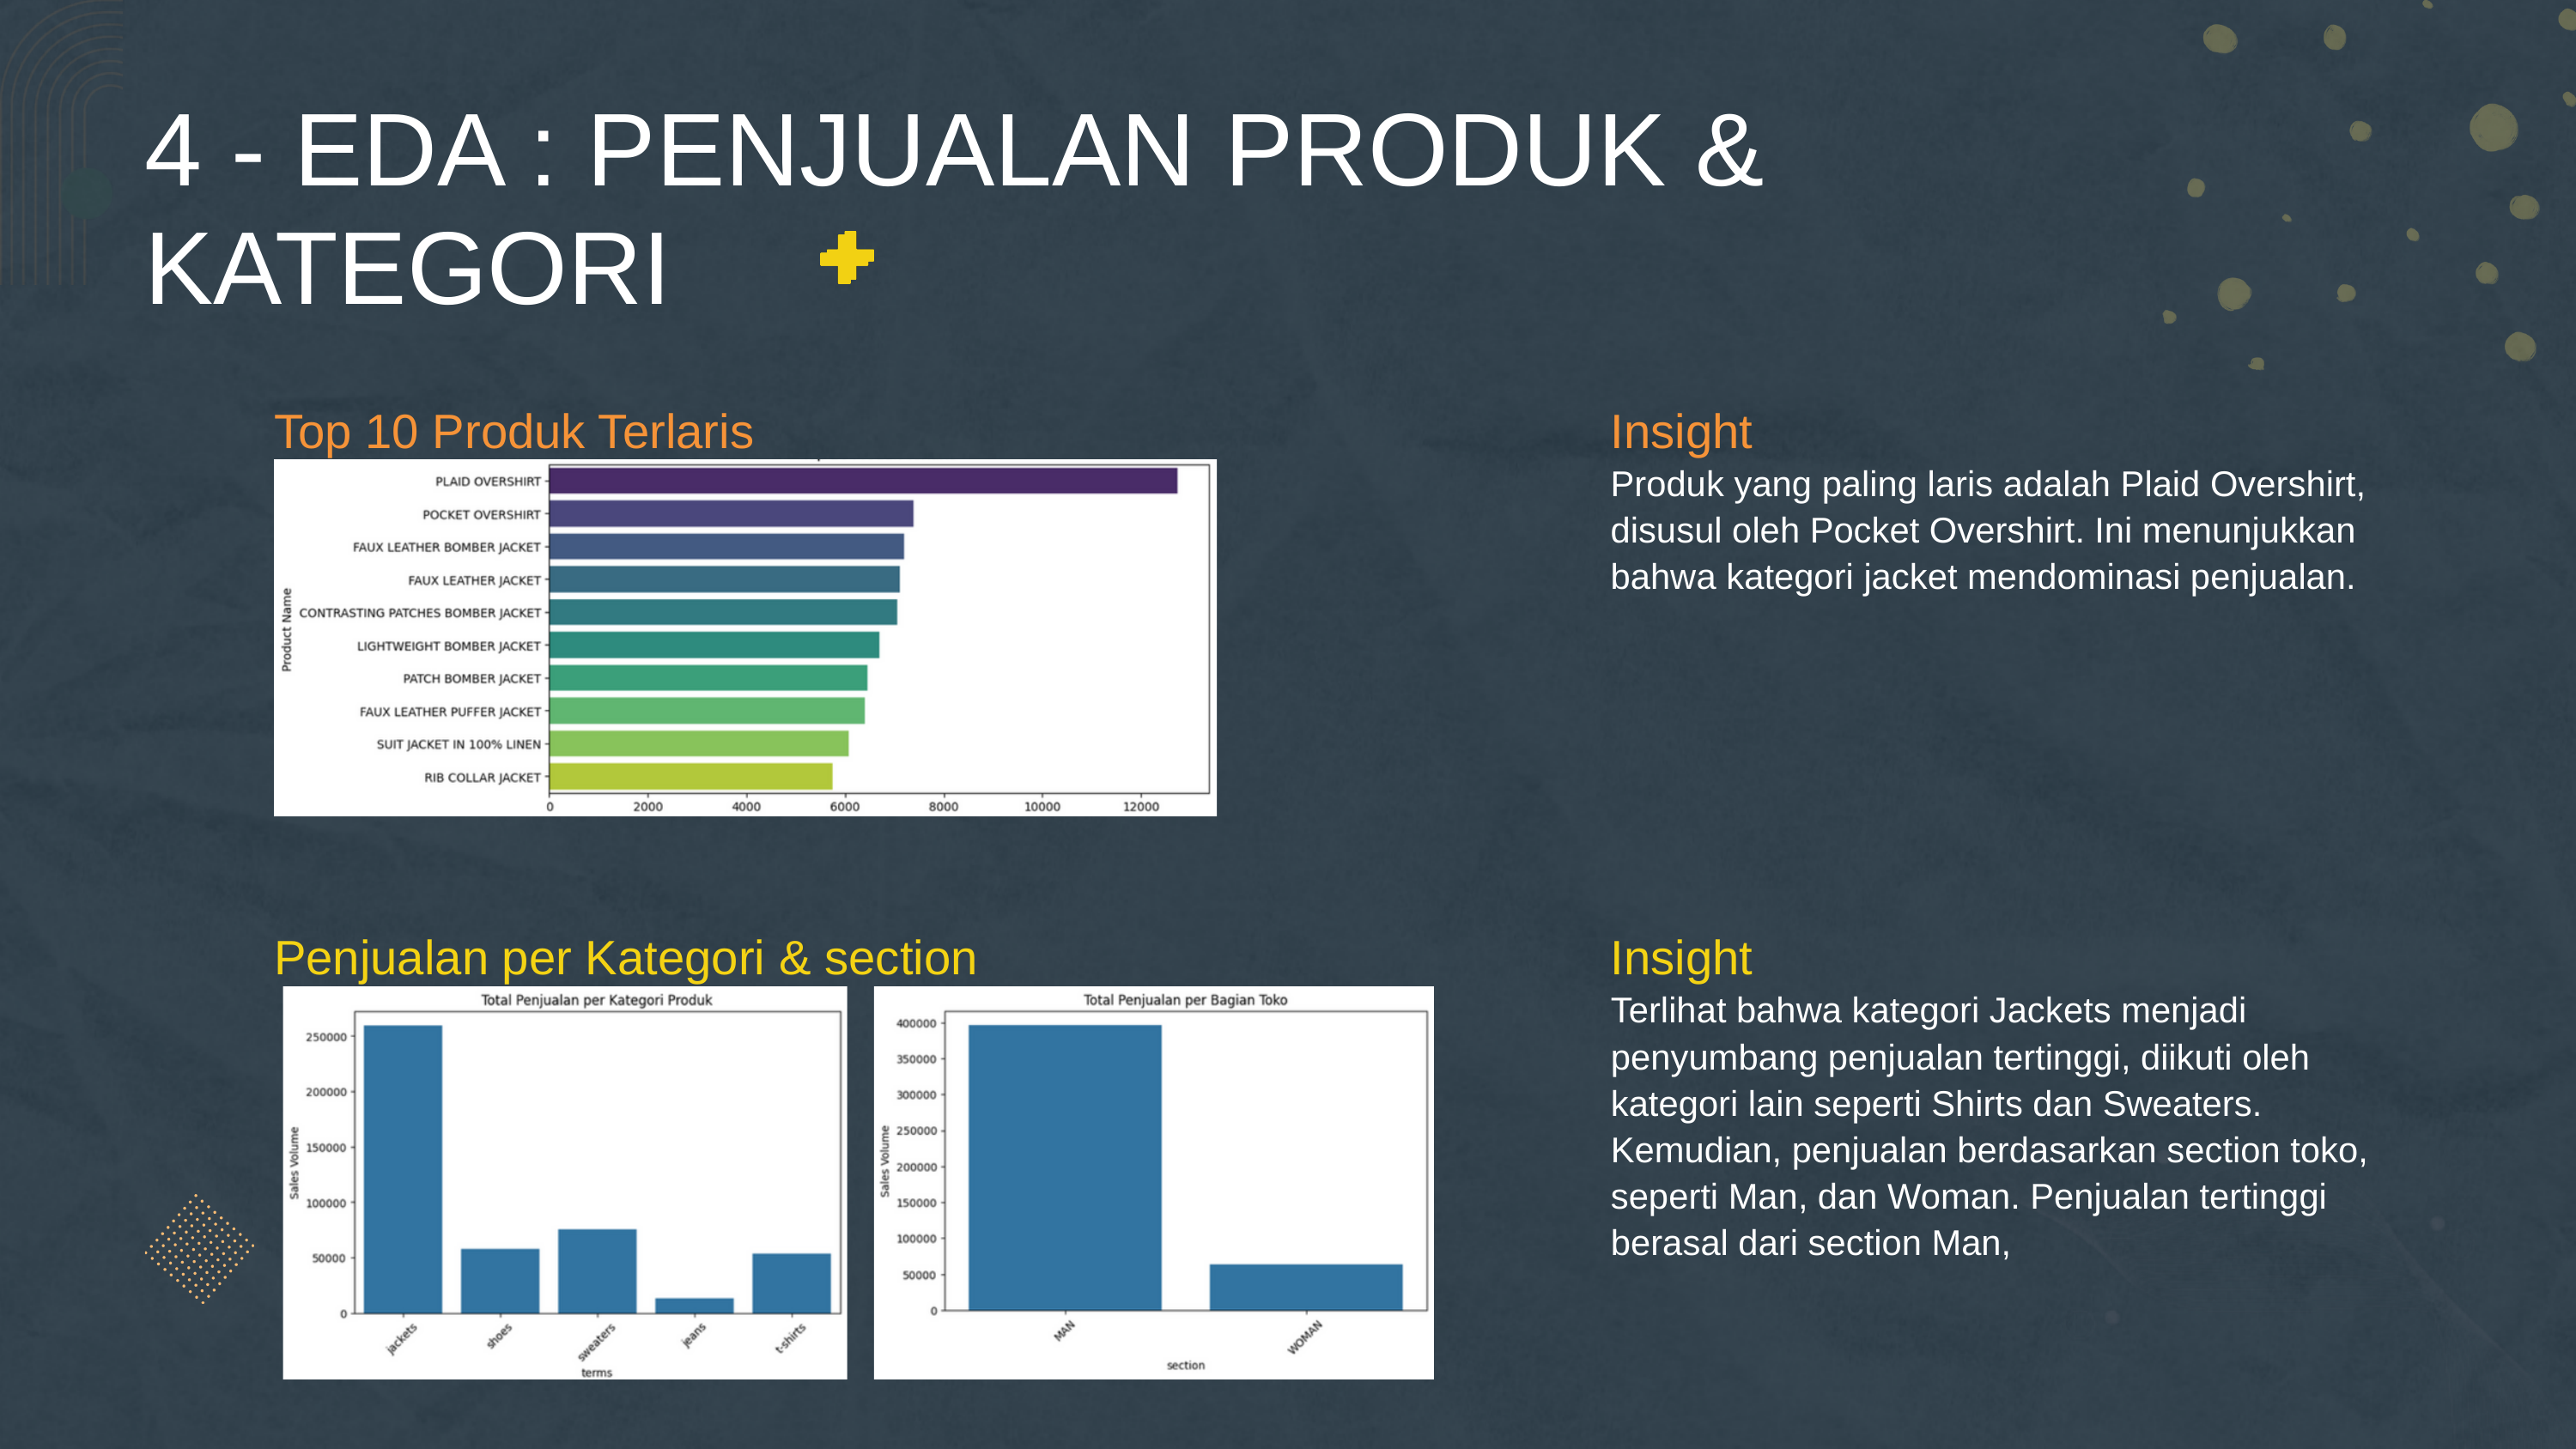

4 - EDA : PENJUALAN PRODUK & KATEGORI

Top 10 Produk Terlaris
Insight
Produk yang paling laris adalah Plaid Overshirt, disusul oleh Pocket Overshirt. Ini menunjukkan bahwa kategori jacket mendominasi penjualan.

Penjualan per Kategori & section
Insight
Terlihat bahwa kategori Jackets menjadi penyumbang penjualan tertinggi, diikuti oleh kategori lain seperti Shirts dan Sweaters. Kemudian, penjualan berdasarkan section toko, seperti Man, dan Woman. Penjualan tertinggi berasal dari section Man,